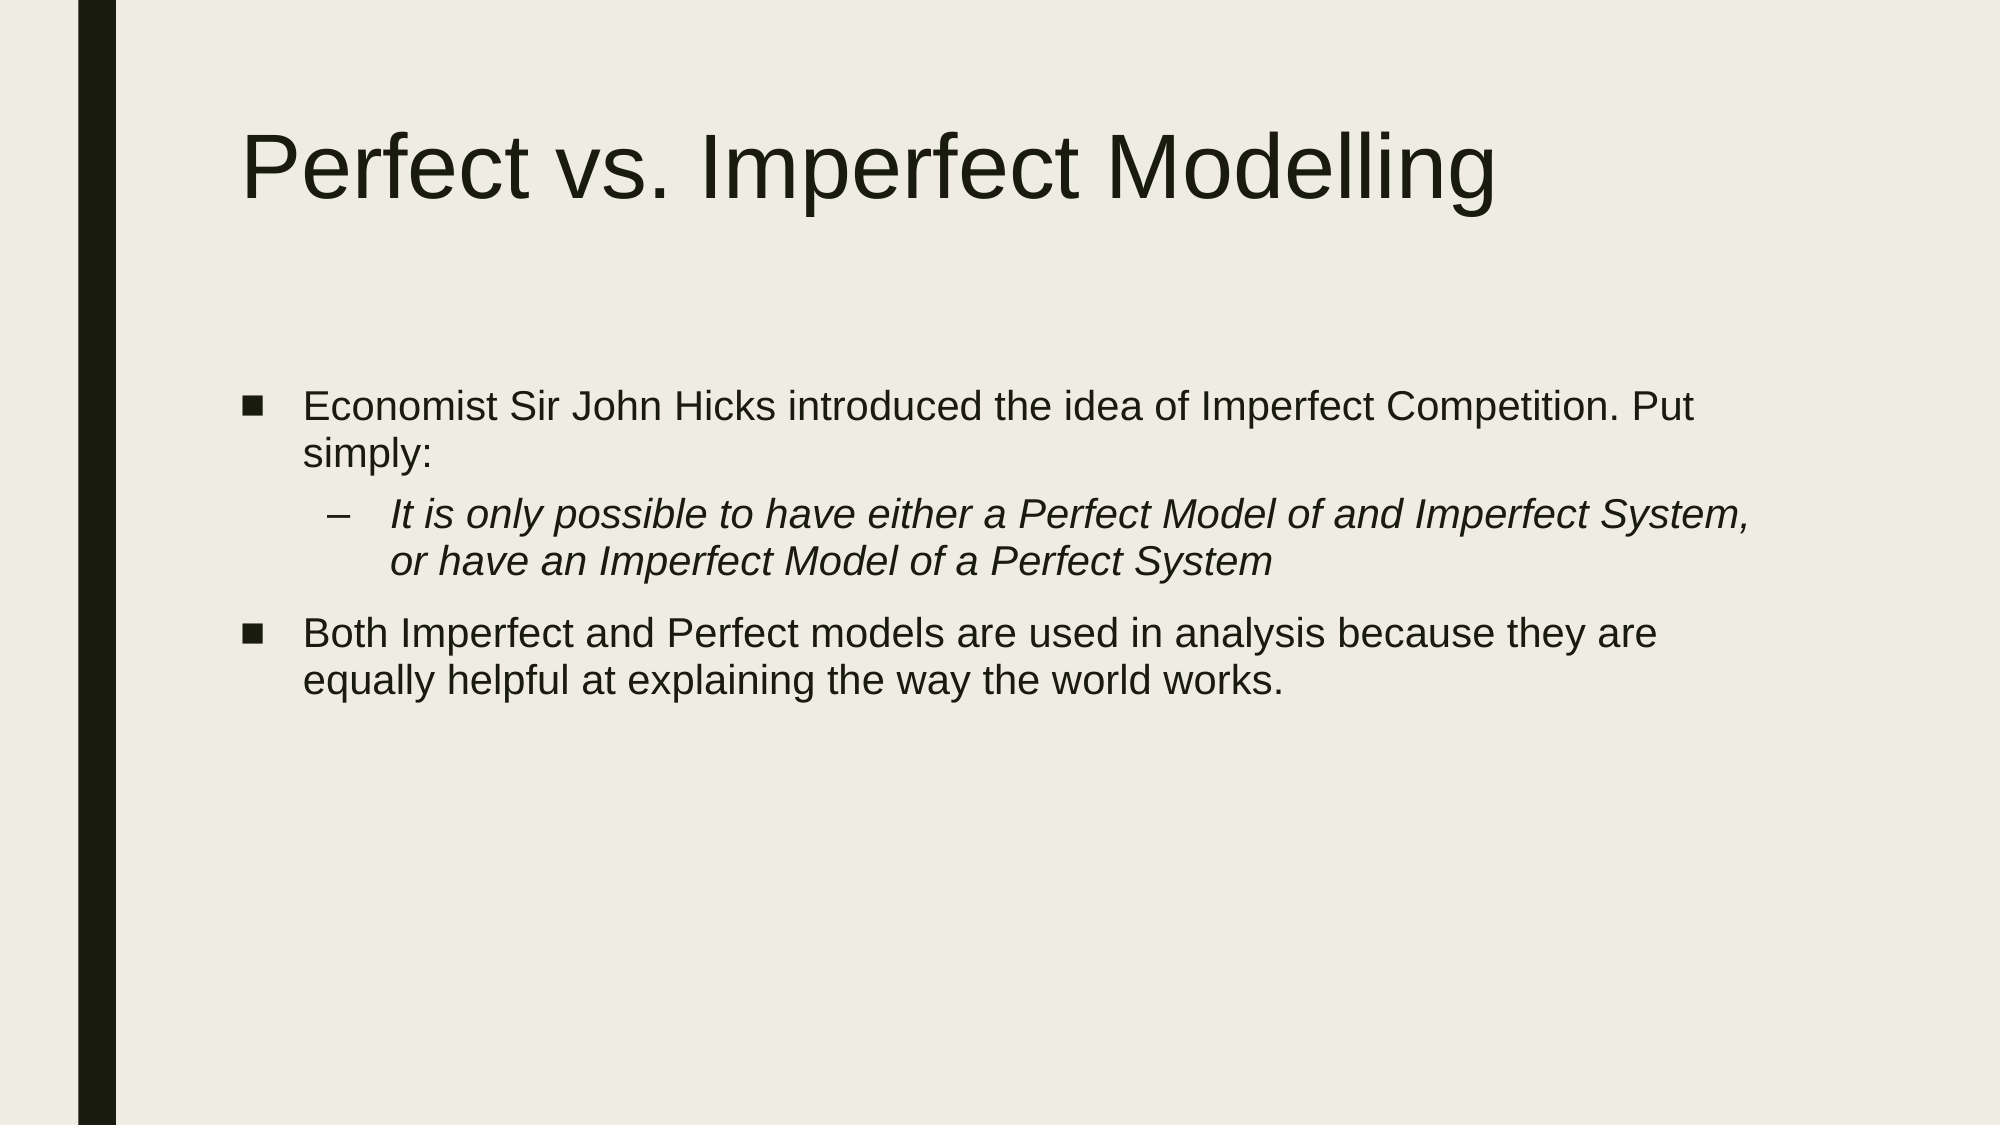

# Perfect vs. Imperfect Modelling
Economist Sir John Hicks introduced the idea of Imperfect Competition. Put simply:
It is only possible to have either a Perfect Model of and Imperfect System, or have an Imperfect Model of a Perfect System
Both Imperfect and Perfect models are used in analysis because they are equally helpful at explaining the way the world works.